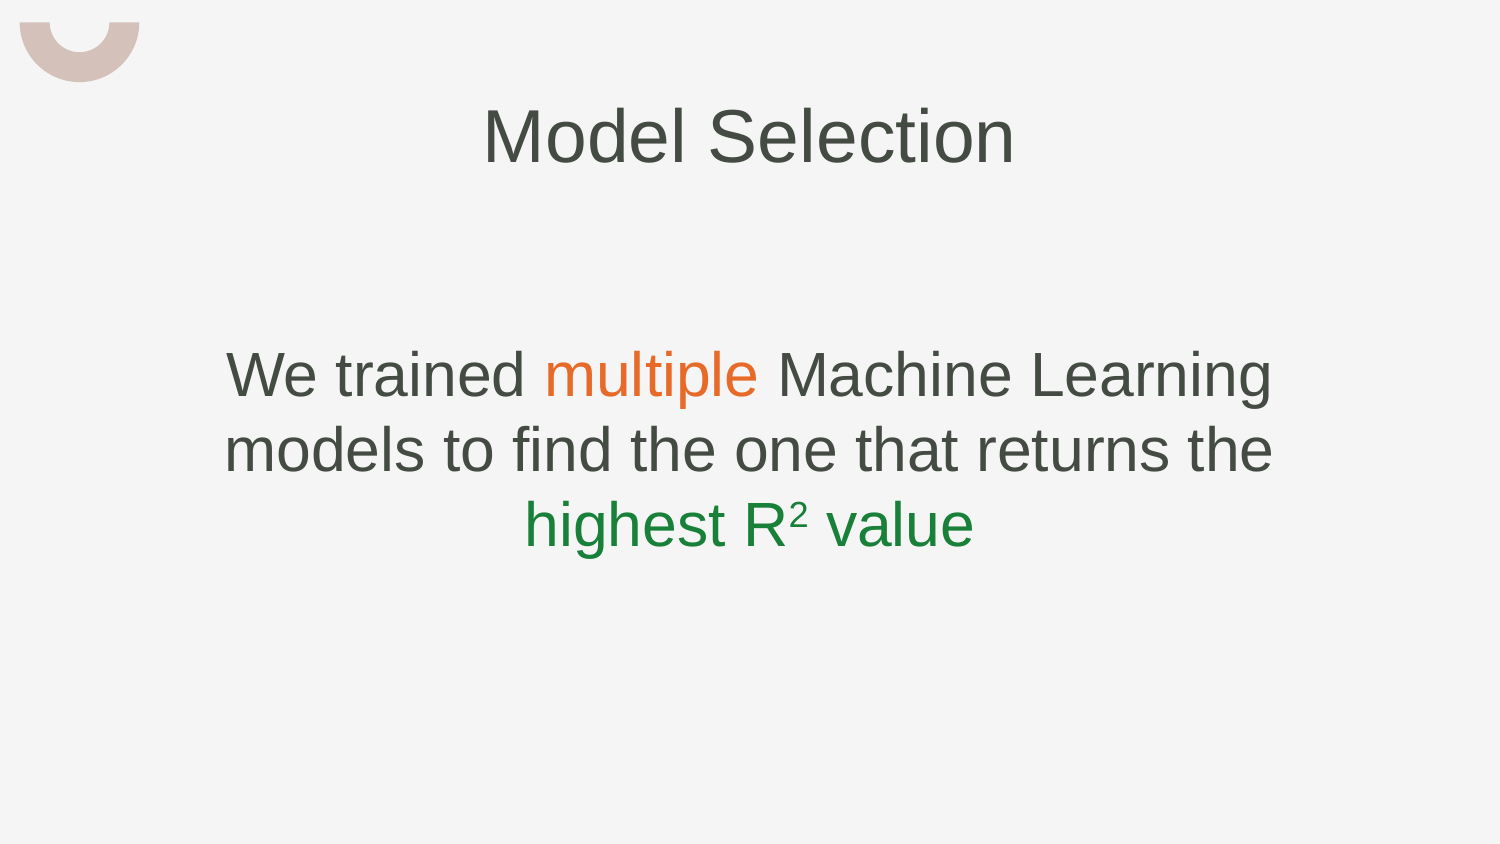

# Model Selection
We trained multiple Machine Learning models to find the one that returns the highest R2 value